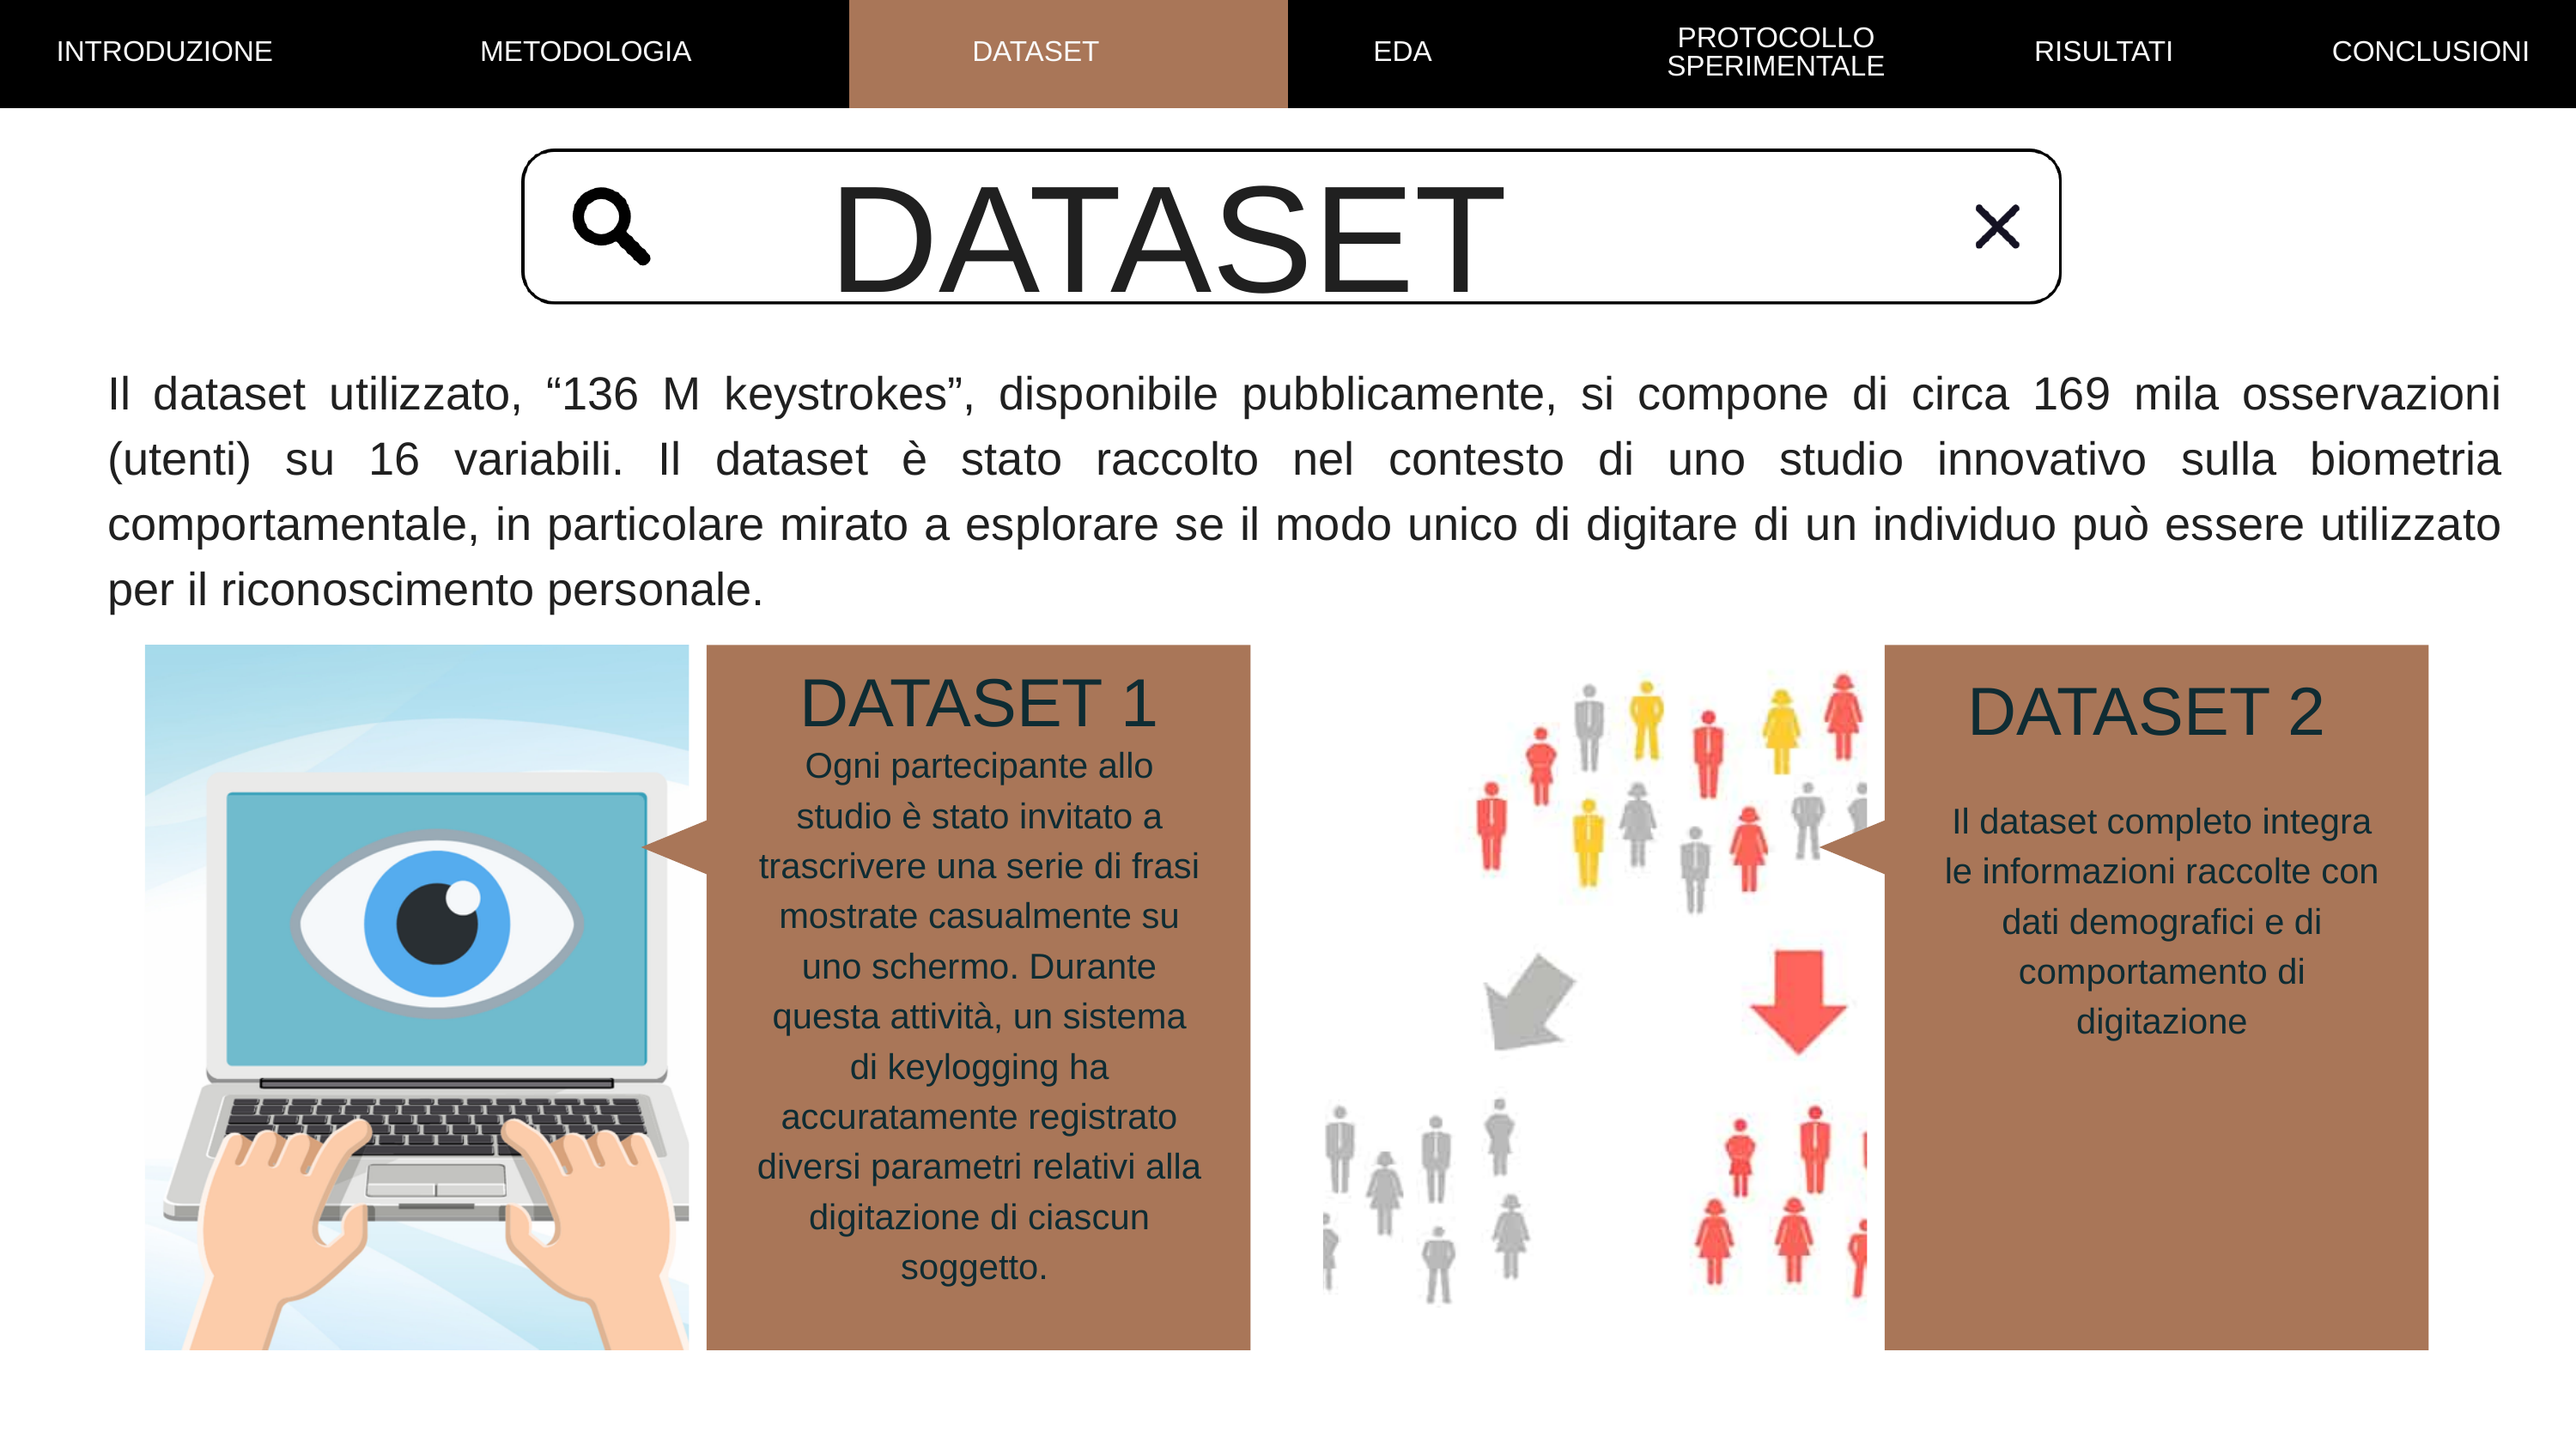

PROTOCOLLO SPERIMENTALE
INTRODUZIONE
METODOLOGIA
DATASET
EDA
RISULTATI
CONCLUSIONI

DATASET
Il dataset utilizzato, “136 M keystrokes”, disponibile pubblicamente, si compone di circa 169 mila osservazioni (utenti) su 16 variabili. Il dataset è stato raccolto nel contesto di uno studio innovativo sulla biometria comportamentale, in particolare mirato a esplorare se il modo unico di digitare di un individuo può essere utilizzato per il riconoscimento personale.
DATASET 1

DATASET 2
Ogni partecipante allo studio è stato invitato a trascrivere una serie di frasi mostrate casualmente su uno schermo. Durante questa attività, un sistema di keylogging ha accuratamente registrato diversi parametri relativi alla digitazione di ciascun soggetto.
Il dataset completo integra le informazioni raccolte con dati demografici e di comportamento di digitazione